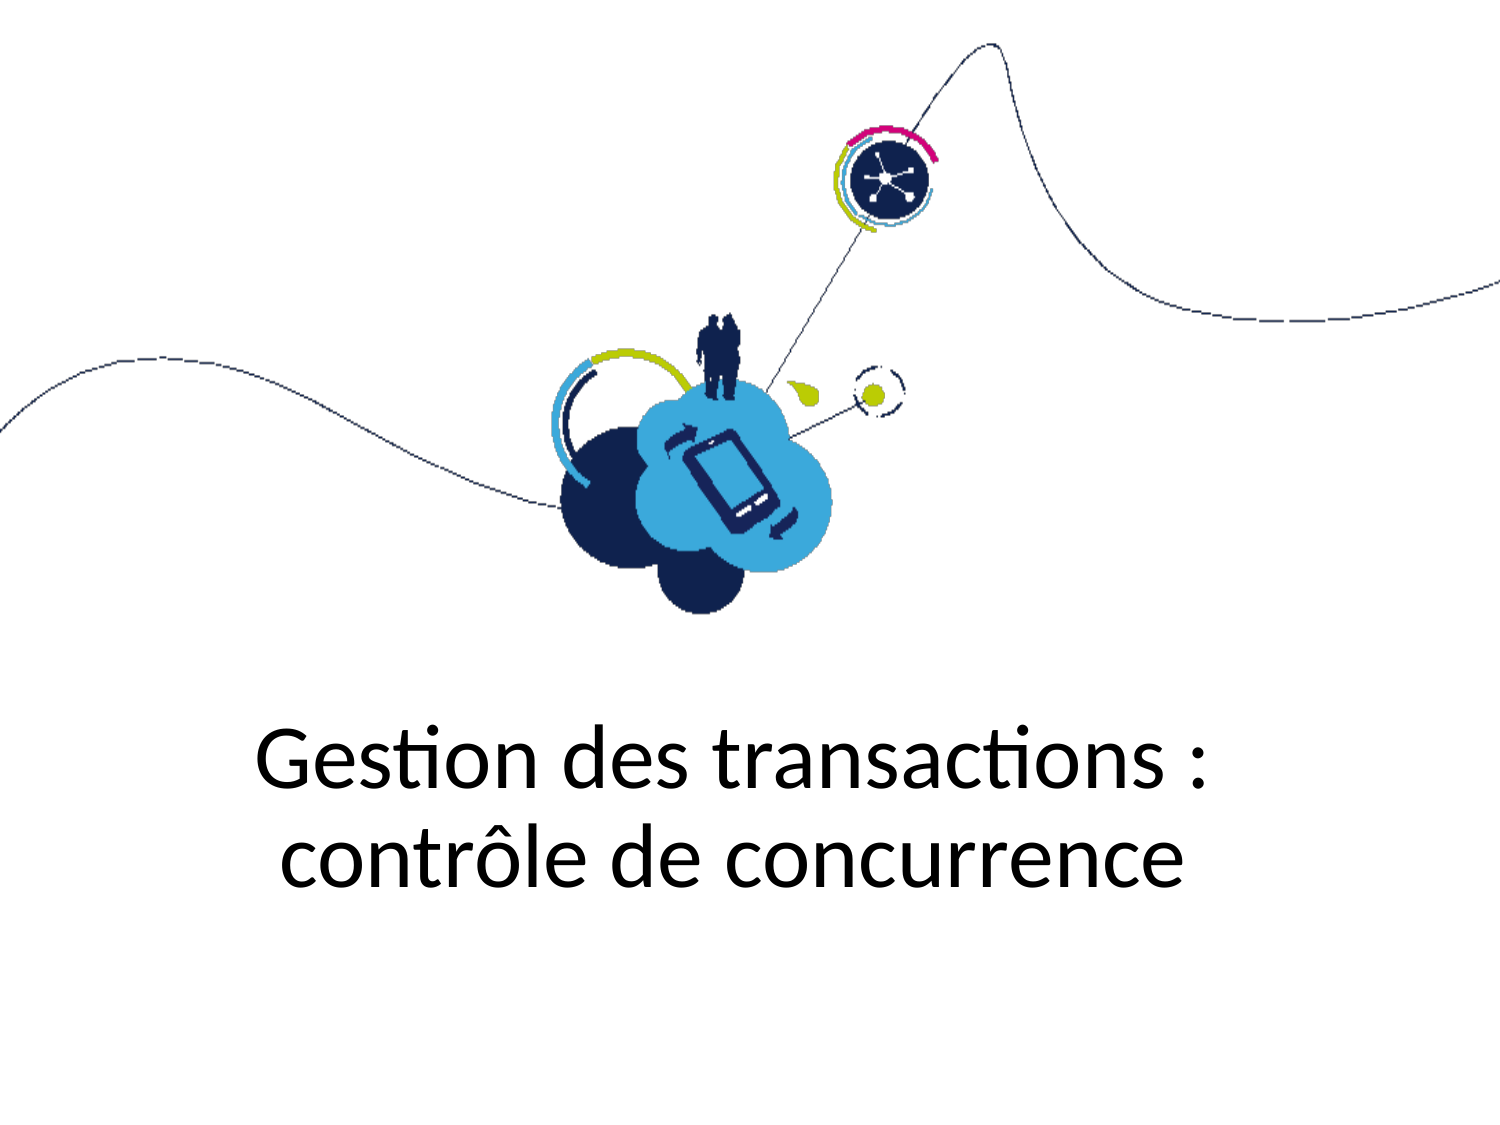

# Gestion des transactions : contrôle de concurrence